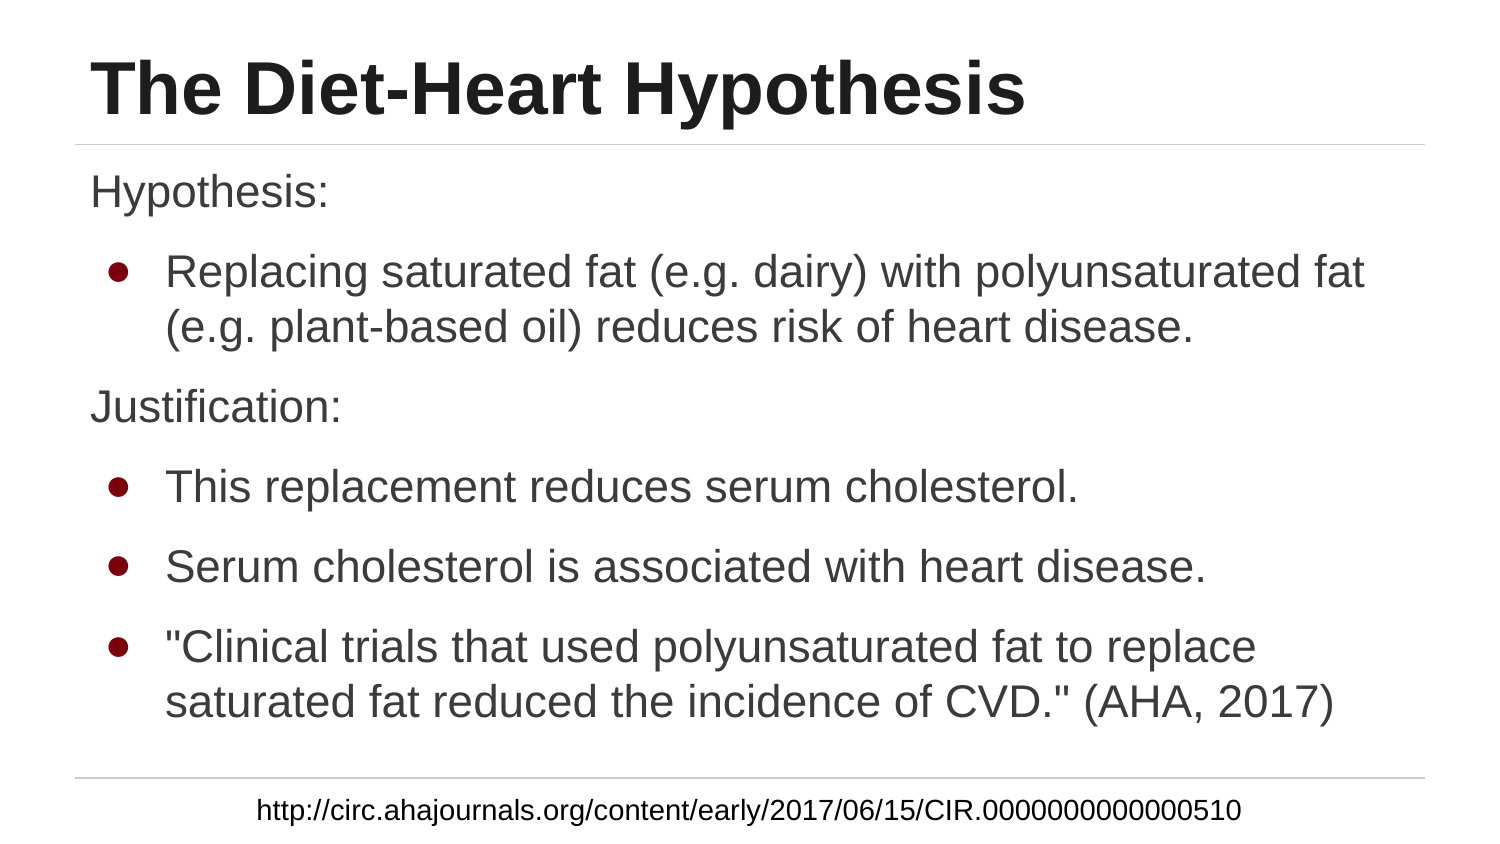

# The Diet-Heart Hypothesis
Hypothesis:
Replacing saturated fat (e.g. dairy) with polyunsaturated fat (e.g. plant-based oil) reduces risk of heart disease.
Justification:
This replacement reduces serum cholesterol.
Serum cholesterol is associated with heart disease.
"Clinical trials that used polyunsaturated fat to replace saturated fat reduced the incidence of CVD." (AHA, 2017)
http://circ.ahajournals.org/content/early/2017/06/15/CIR.0000000000000510